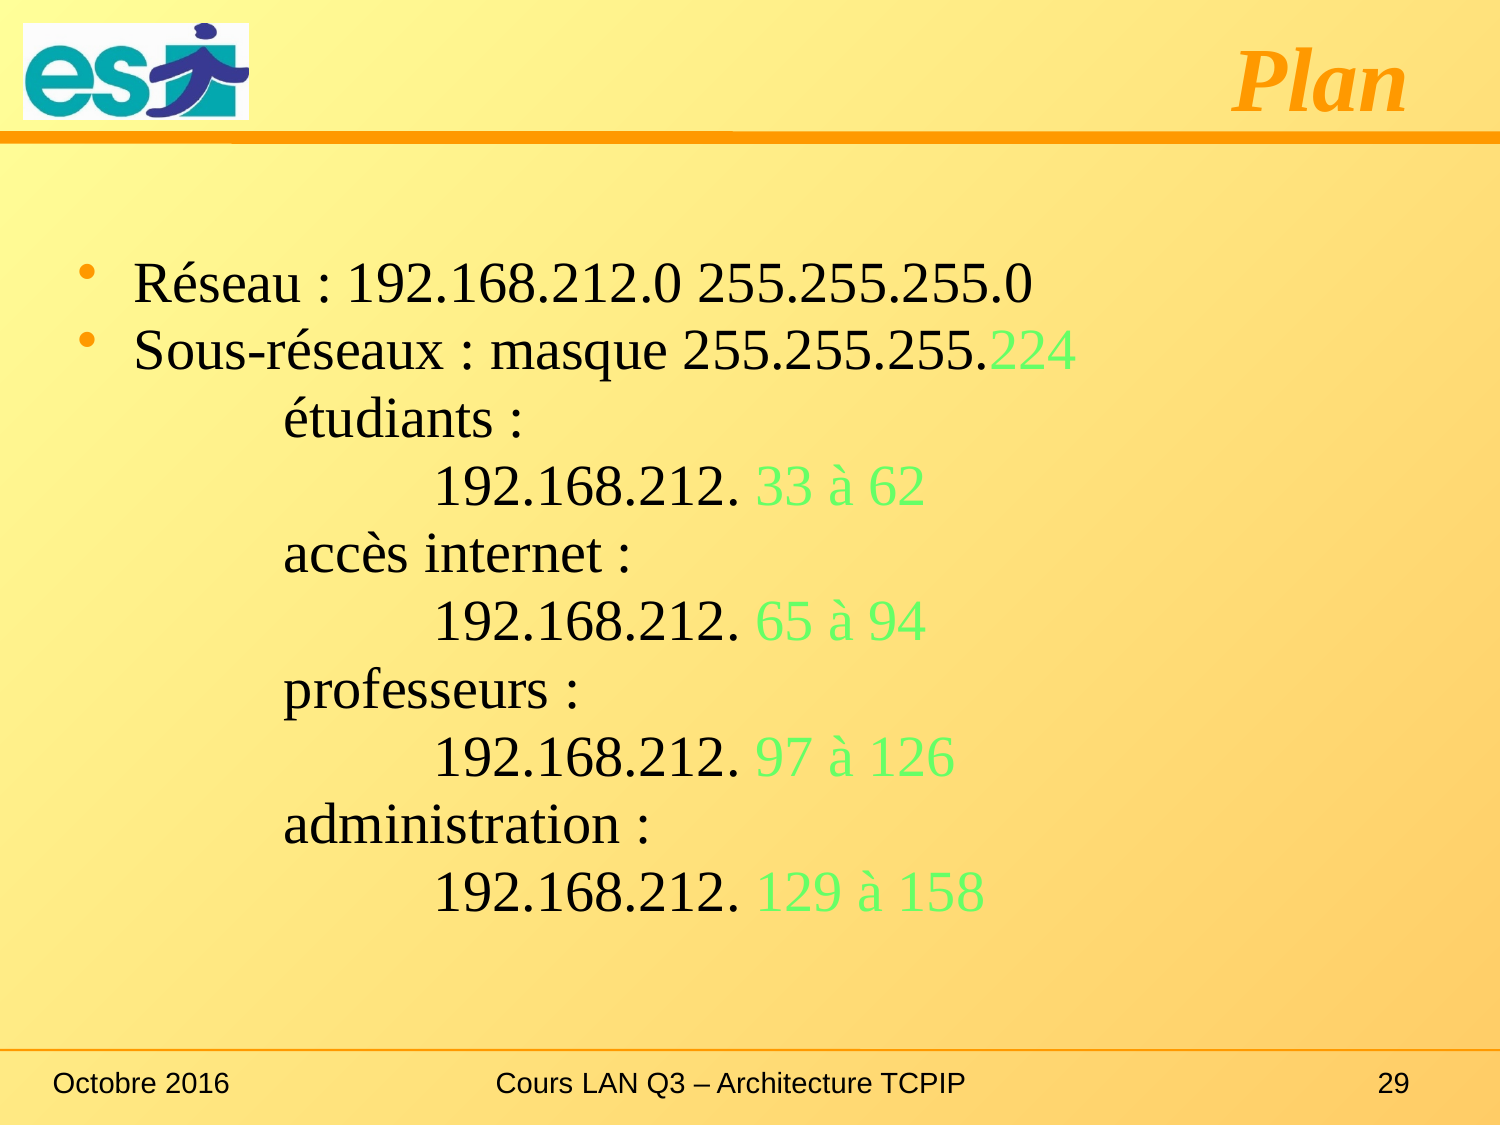

# Plan
Réseau : 192.168.212.0 255.255.255.0
Sous-réseaux : masque 255.255.255.224
		étudiants :
			192.168.212. 33 à 62
		accès internet :
			192.168.212. 65 à 94
		professeurs :
			192.168.212. 97 à 126
		administration :
			192.168.212. 129 à 158
Octobre 2016
Cours LAN Q3 – Architecture TCPIP
29